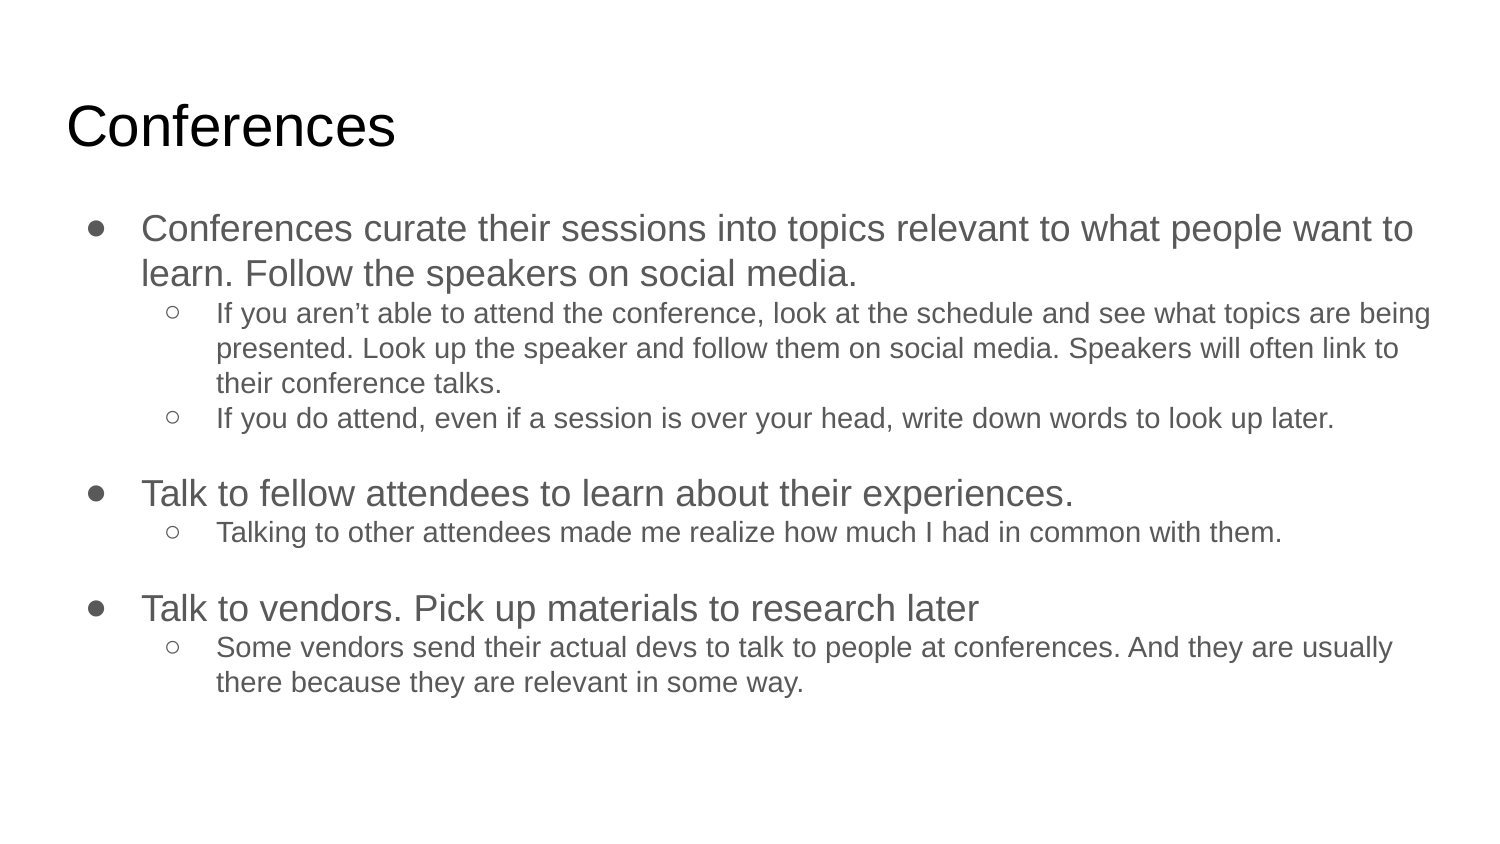

# Conferences
Conferences curate their sessions into topics relevant to what people want to learn. Follow the speakers on social media.
If you aren’t able to attend the conference, look at the schedule and see what topics are being presented. Look up the speaker and follow them on social media. Speakers will often link to their conference talks.
If you do attend, even if a session is over your head, write down words to look up later.
Talk to fellow attendees to learn about their experiences.
Talking to other attendees made me realize how much I had in common with them.
Talk to vendors. Pick up materials to research later
Some vendors send their actual devs to talk to people at conferences. And they are usually there because they are relevant in some way.